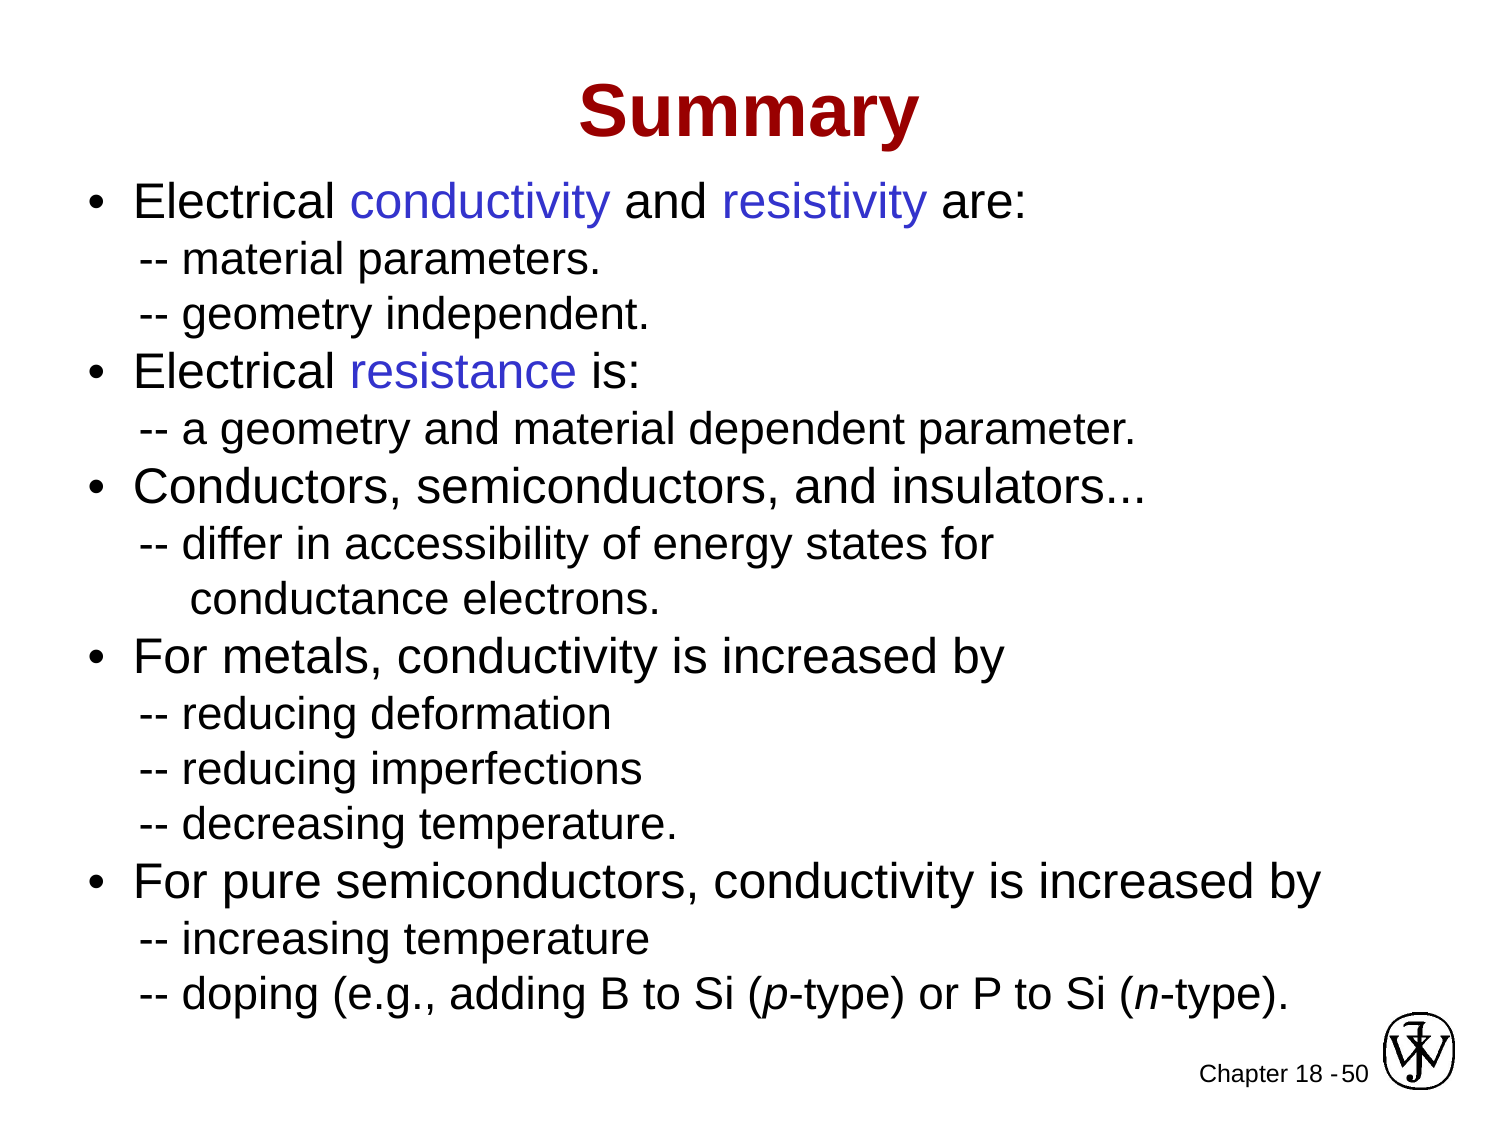

Summary
•  Electrical conductivity and resistivity are:
    -- material parameters.
    -- geometry independent.
•  Electrical resistance is:
    -- a geometry and material dependent parameter.
•  Conductors, semiconductors, and insulators...
    -- differ in accessibility of energy states for
        conductance electrons.
•  For metals, conductivity is increased by
    -- reducing deformation
    -- reducing imperfections
    -- decreasing temperature.
•  For pure semiconductors, conductivity is increased by
    -- increasing temperature
    -- doping (e.g., adding B to Si (p-type) or P to Si (n-type).
50